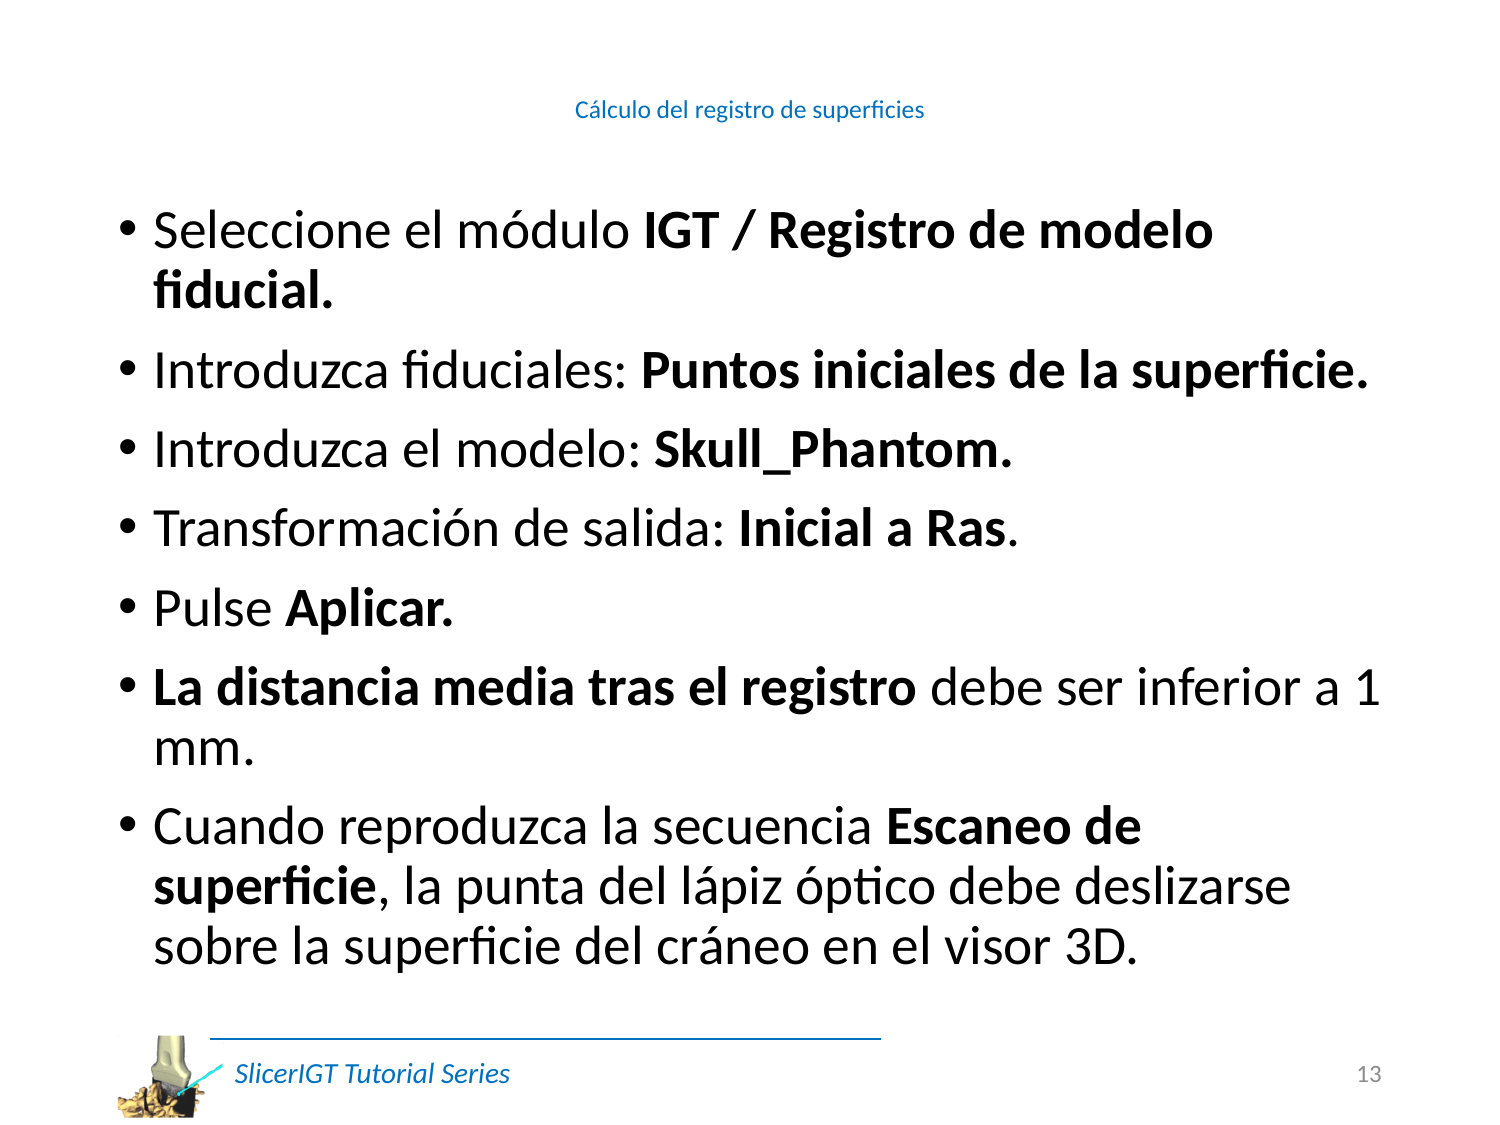

# Cálculo del registro de superficies
Seleccione el módulo IGT / Registro de modelo fiducial.
Introduzca fiduciales: Puntos iniciales de la superficie.
Introduzca el modelo: Skull_Phantom.
Transformación de salida: Inicial a Ras.
Pulse Aplicar.
La distancia media tras el registro debe ser inferior a 1 mm.
Cuando reproduzca la secuencia Escaneo de superficie, la punta del lápiz óptico debe deslizarse sobre la superficie del cráneo en el visor 3D.

13